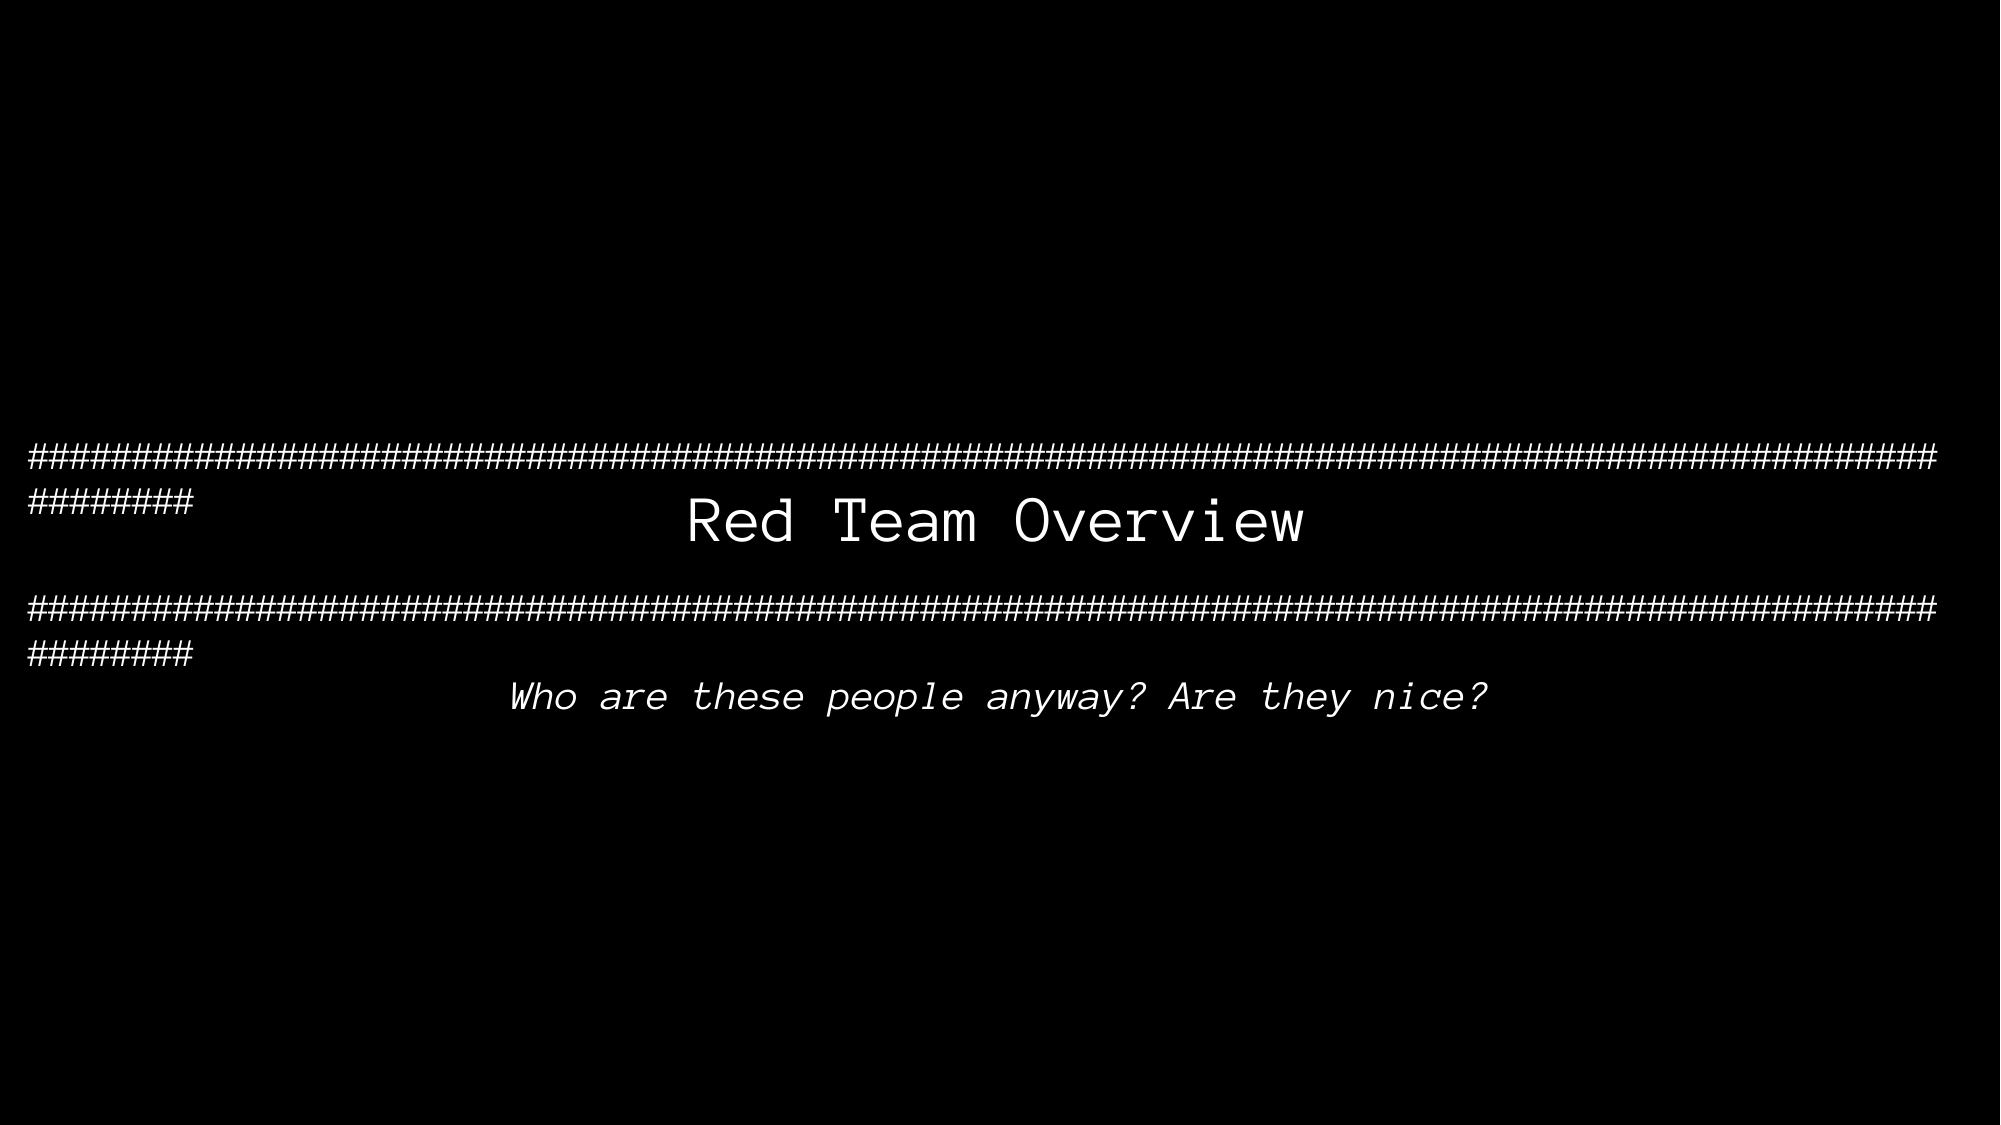

####################################################################################################
Red Team Overview
####################################################################################################
Who are these people anyway? Are they nice?